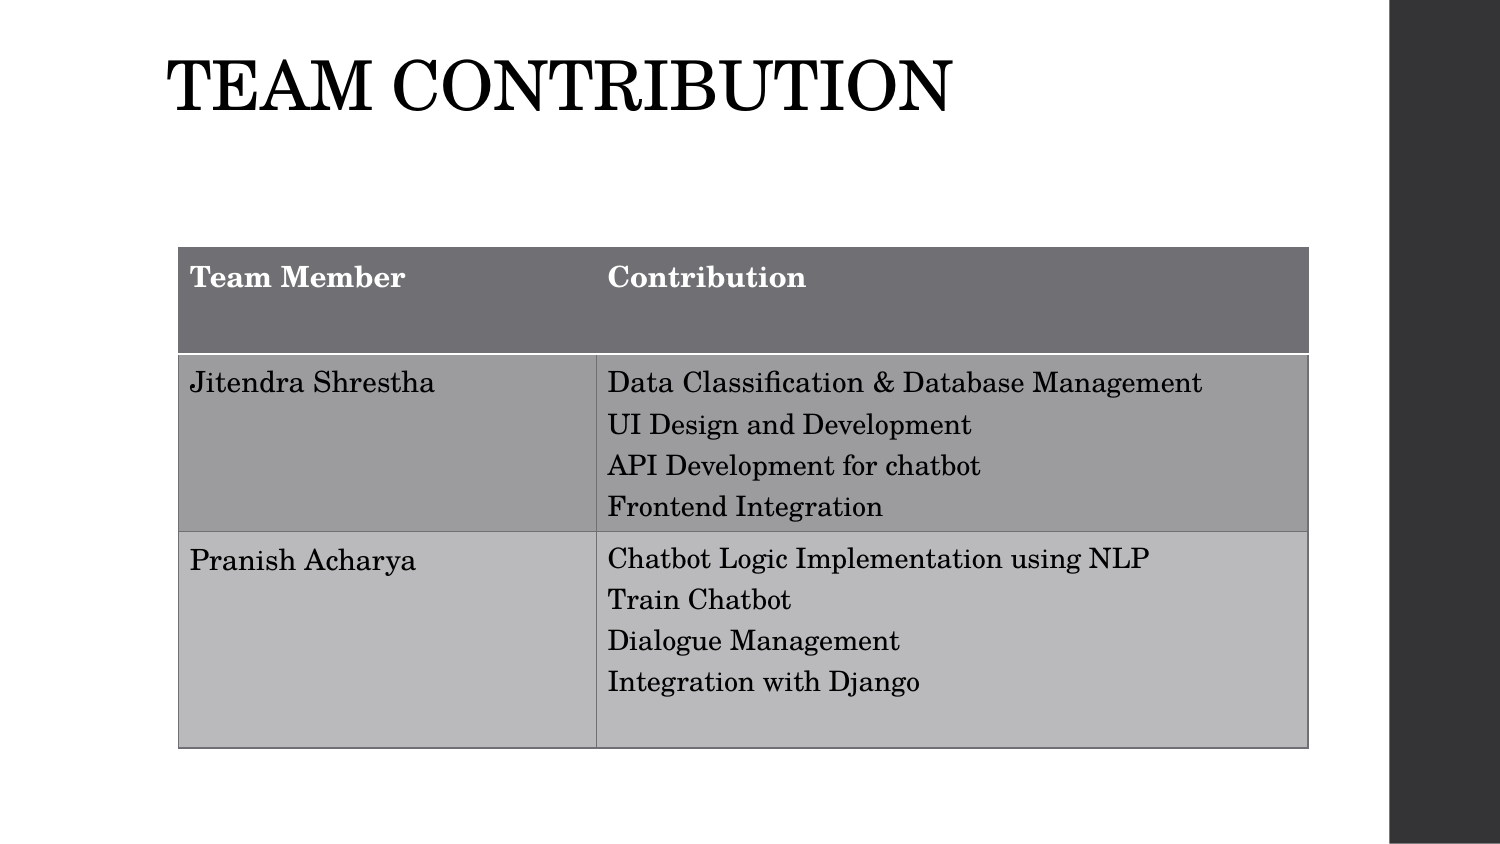

# TEAM CONTRIBUTION
| Team Member | Contribution |
| --- | --- |
| Jitendra Shrestha | Data Classification & Database Management UI Design and Development API Development for chatbot Frontend Integration |
| Pranish Acharya | Chatbot Logic Implementation using NLP Train Chatbot Dialogue Management Integration with Django |